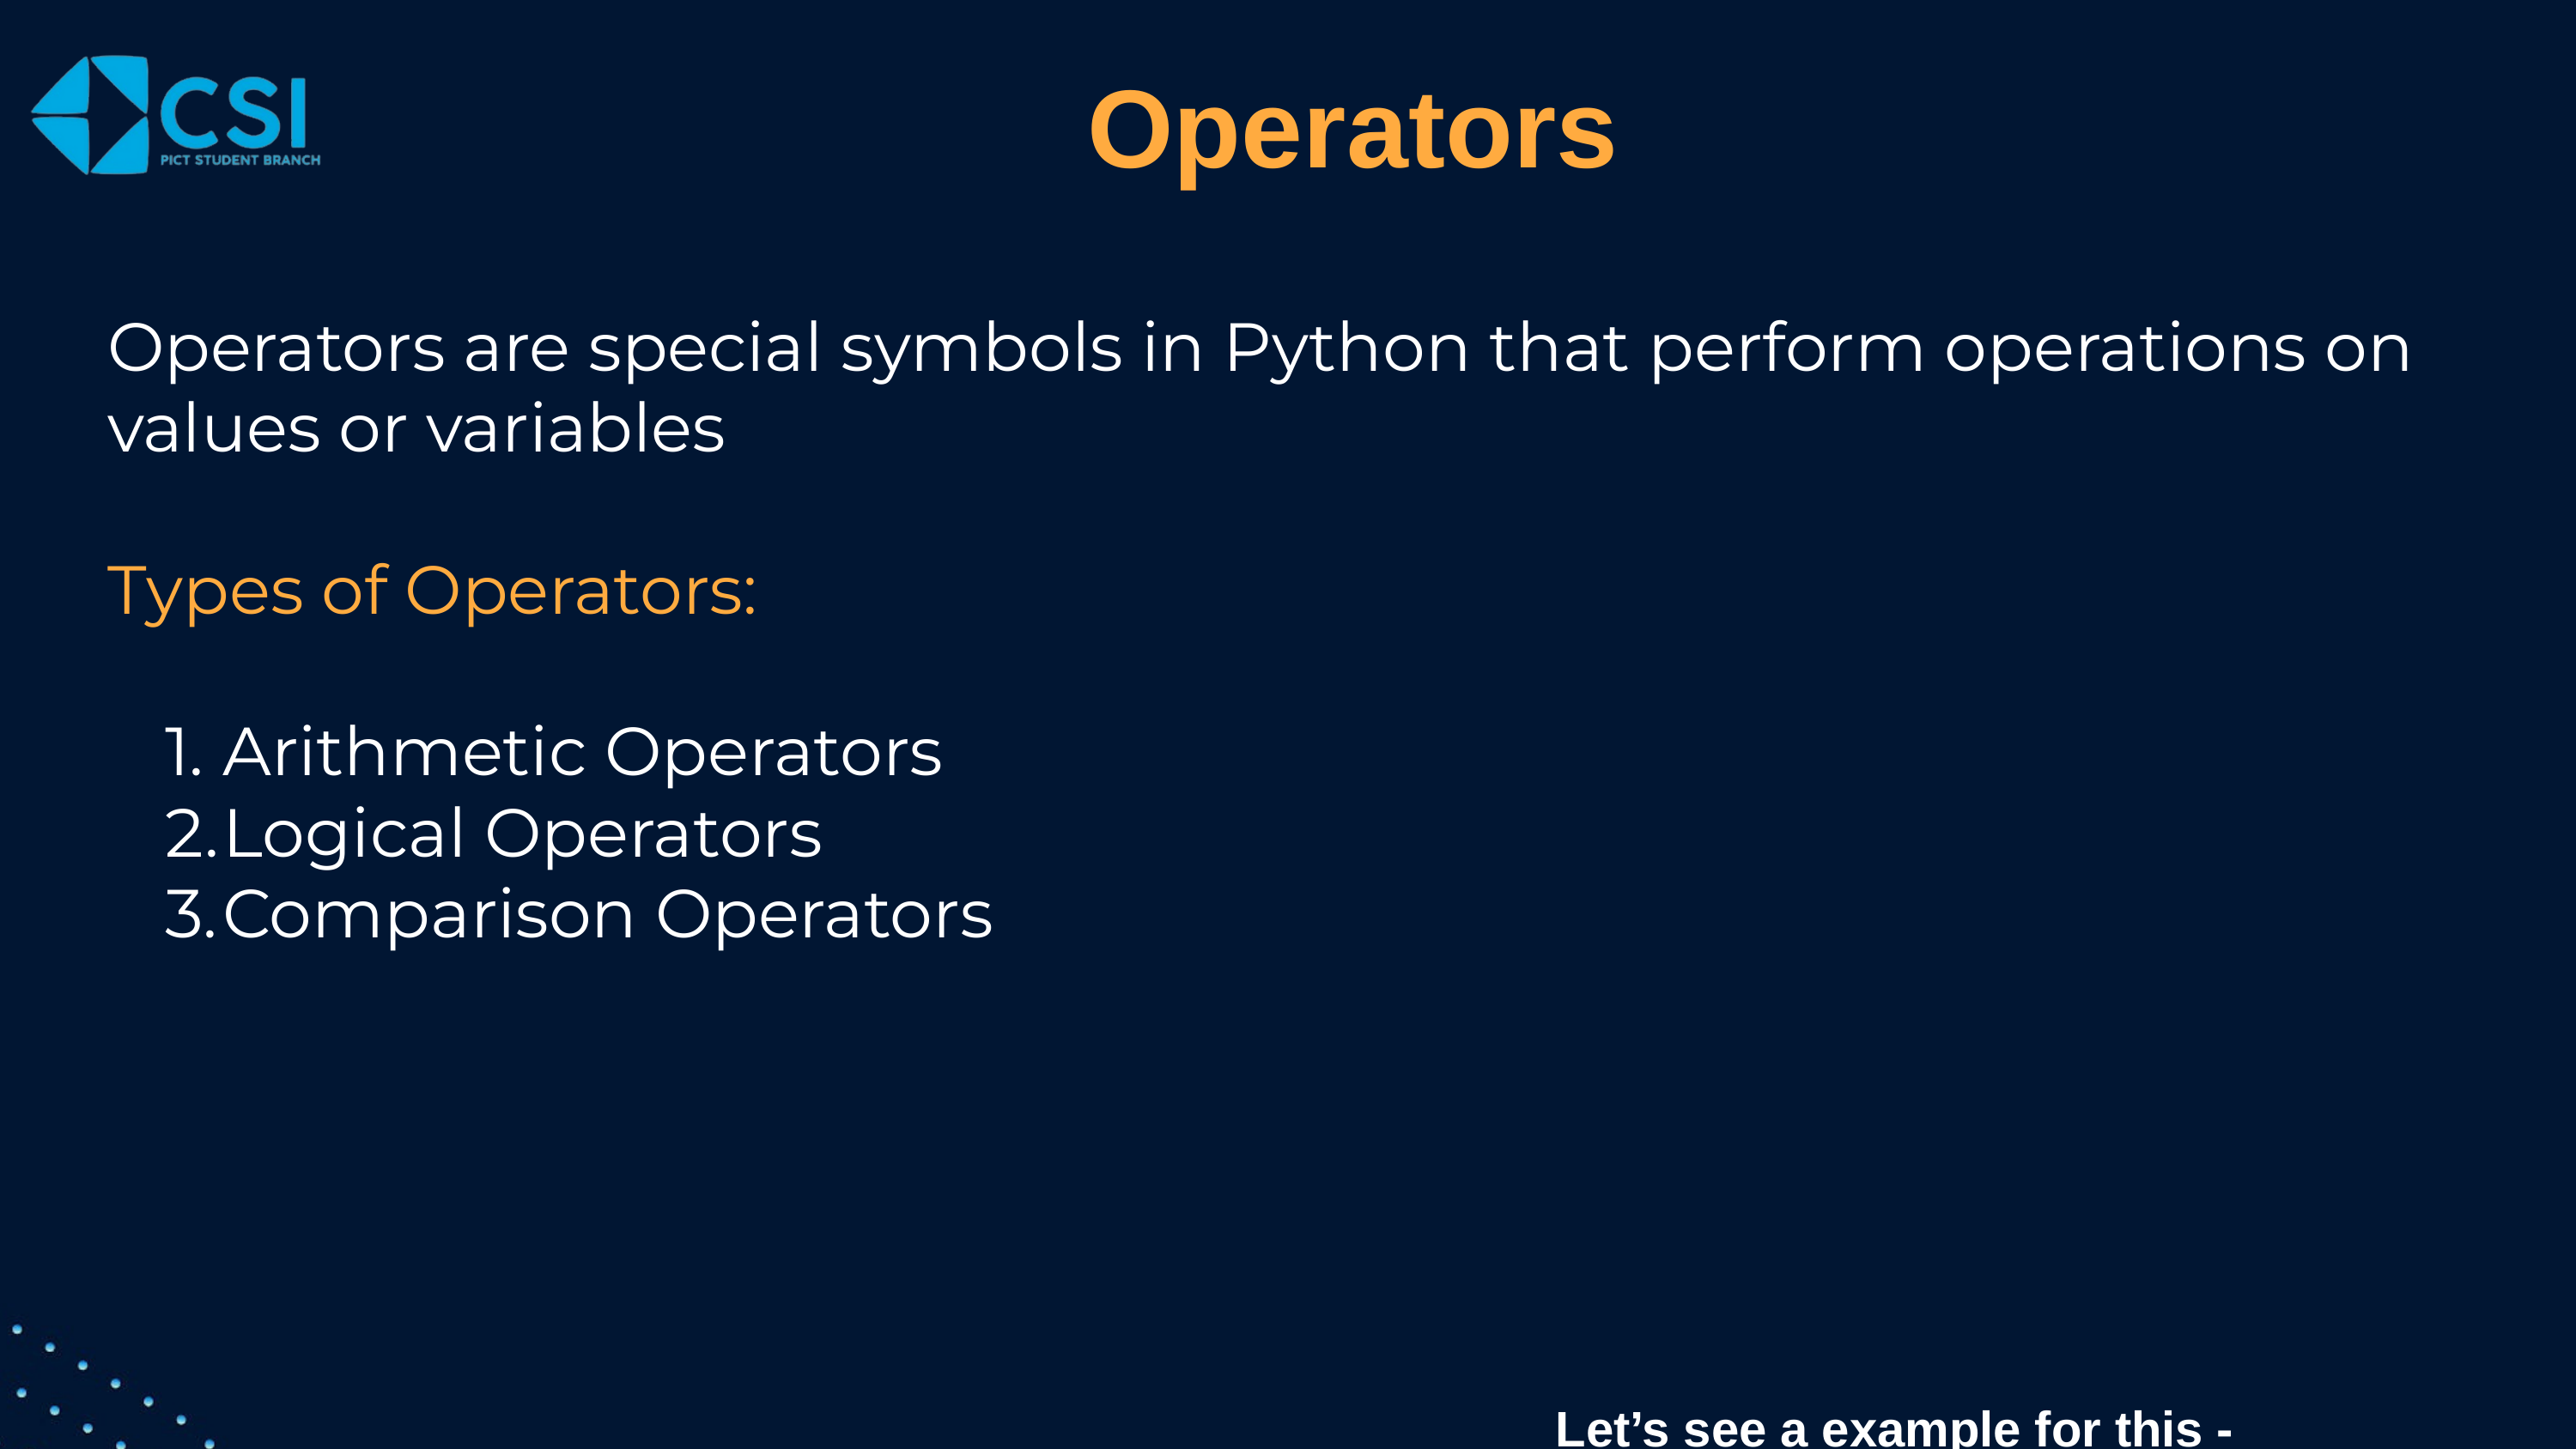

Operators

Operators are special symbols in Python that perform operations on values or variables

Types of Operators:

Arithmetic Operators
Logical Operators
Comparison Operators

Let’s see a example for this -